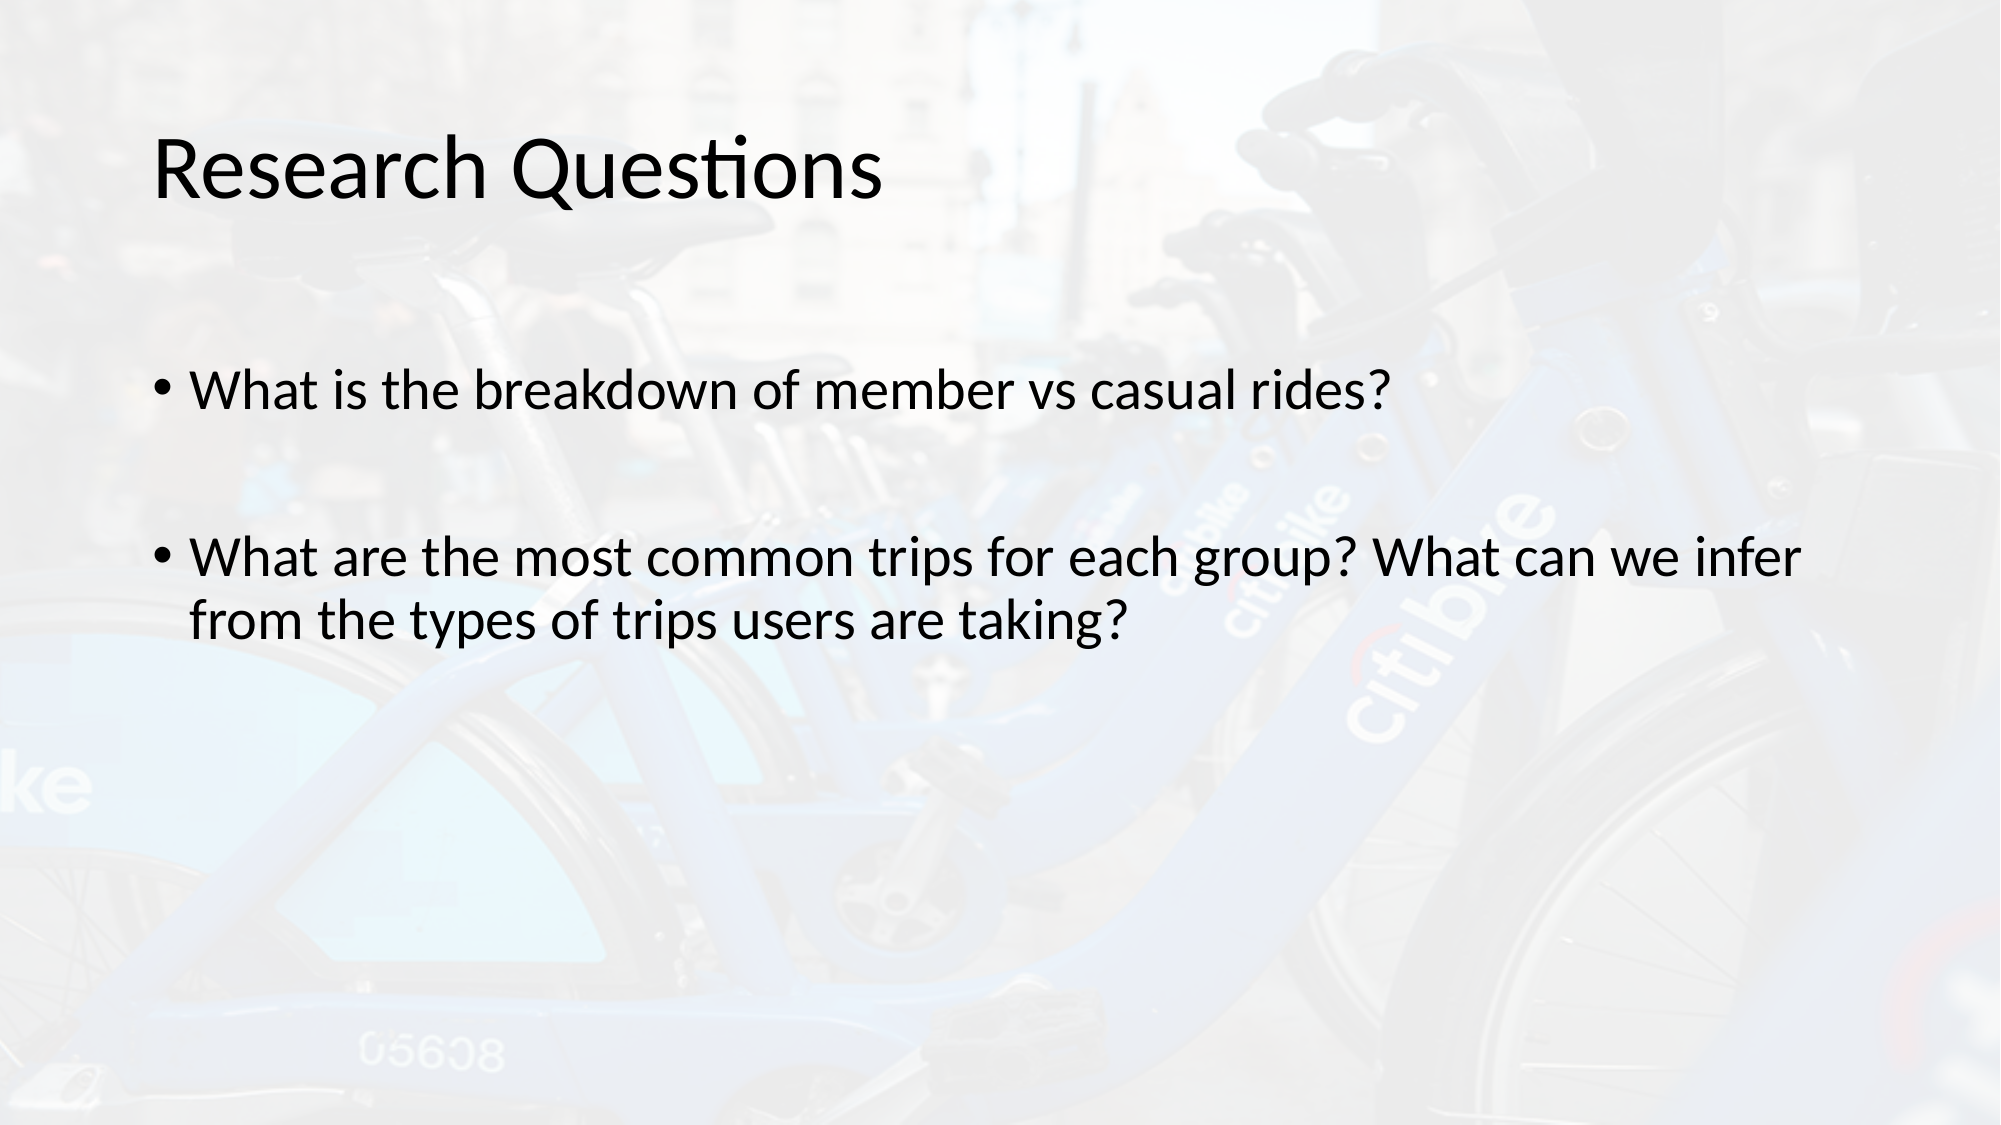

# Research Questions
What is the breakdown of member vs casual rides?

What are the most common trips for each group? What can we infer from the types of trips users are taking?